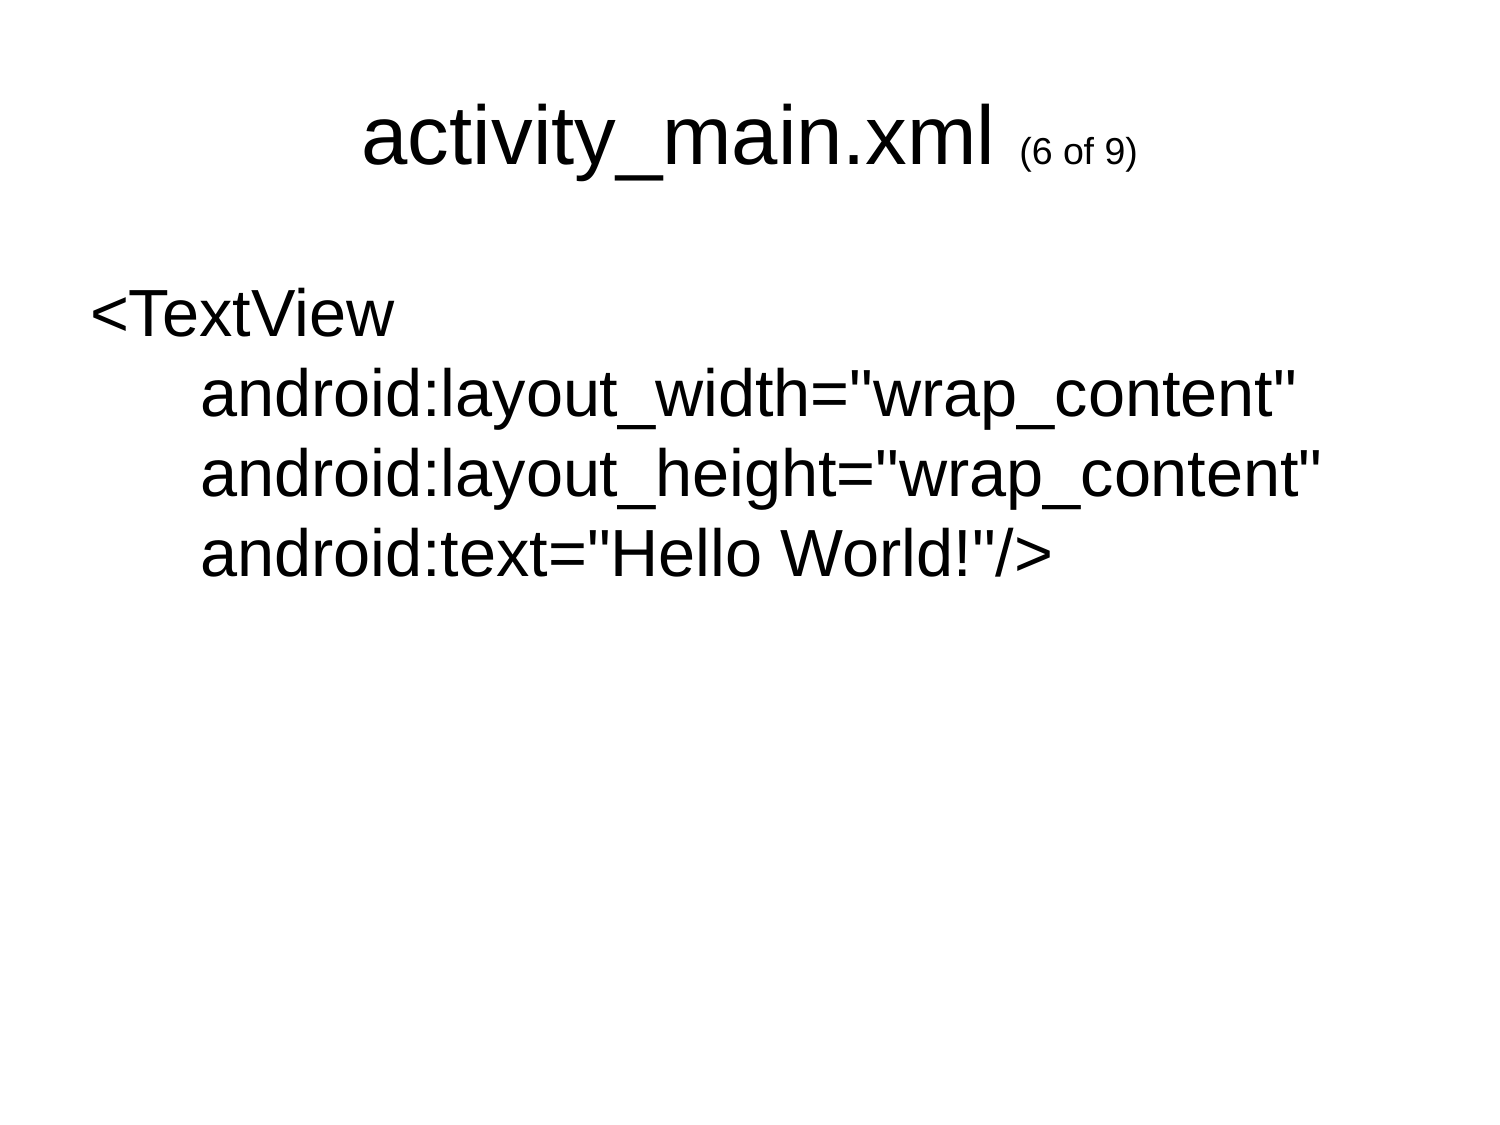

activity_main.xml (6 of 9)
<TextView
      android:layout_width="wrap_content"
      android:layout_height="wrap_content"
      android:text="Hello World!"/>